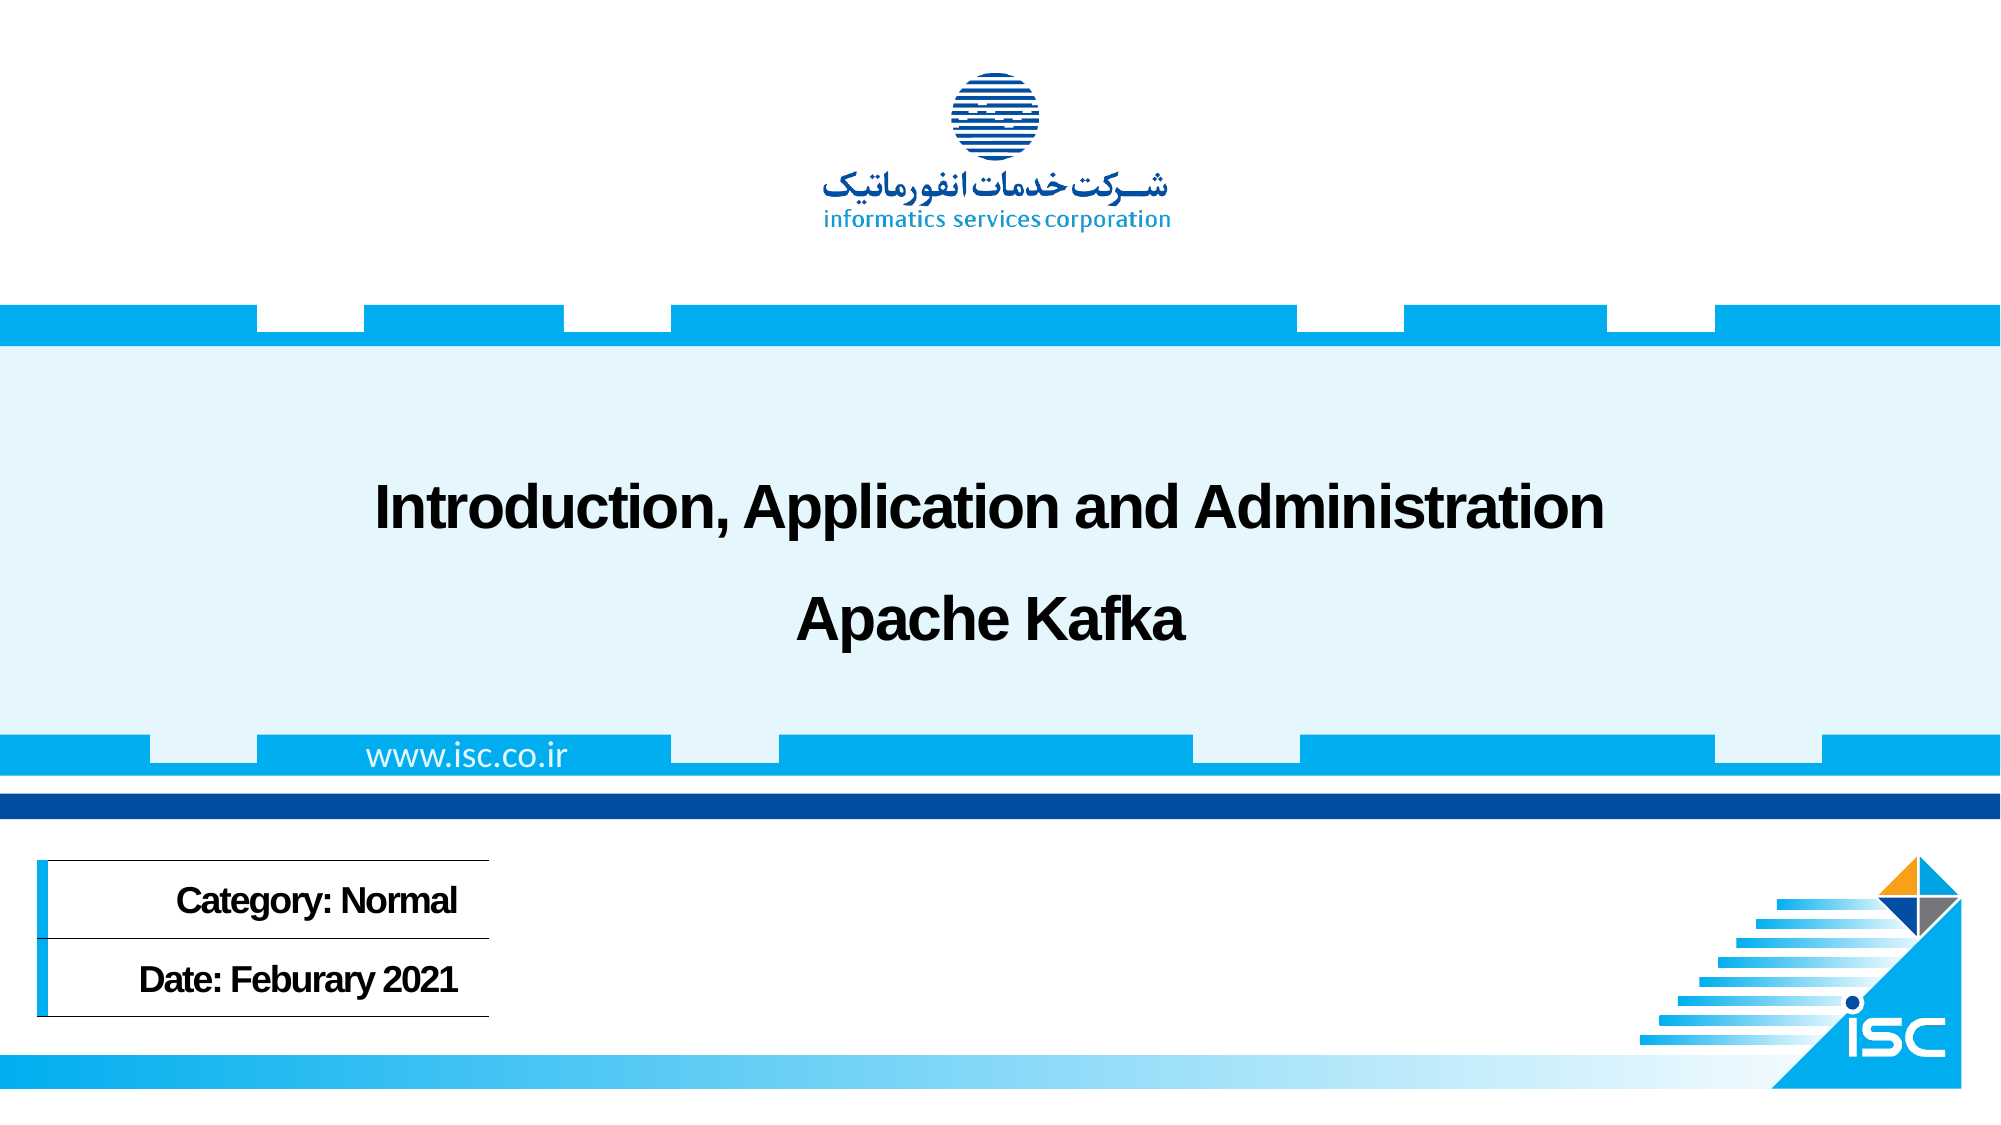

Introduction, Application and Administration
Apache Kafka
Category: Normal
Date: Feburary 2021